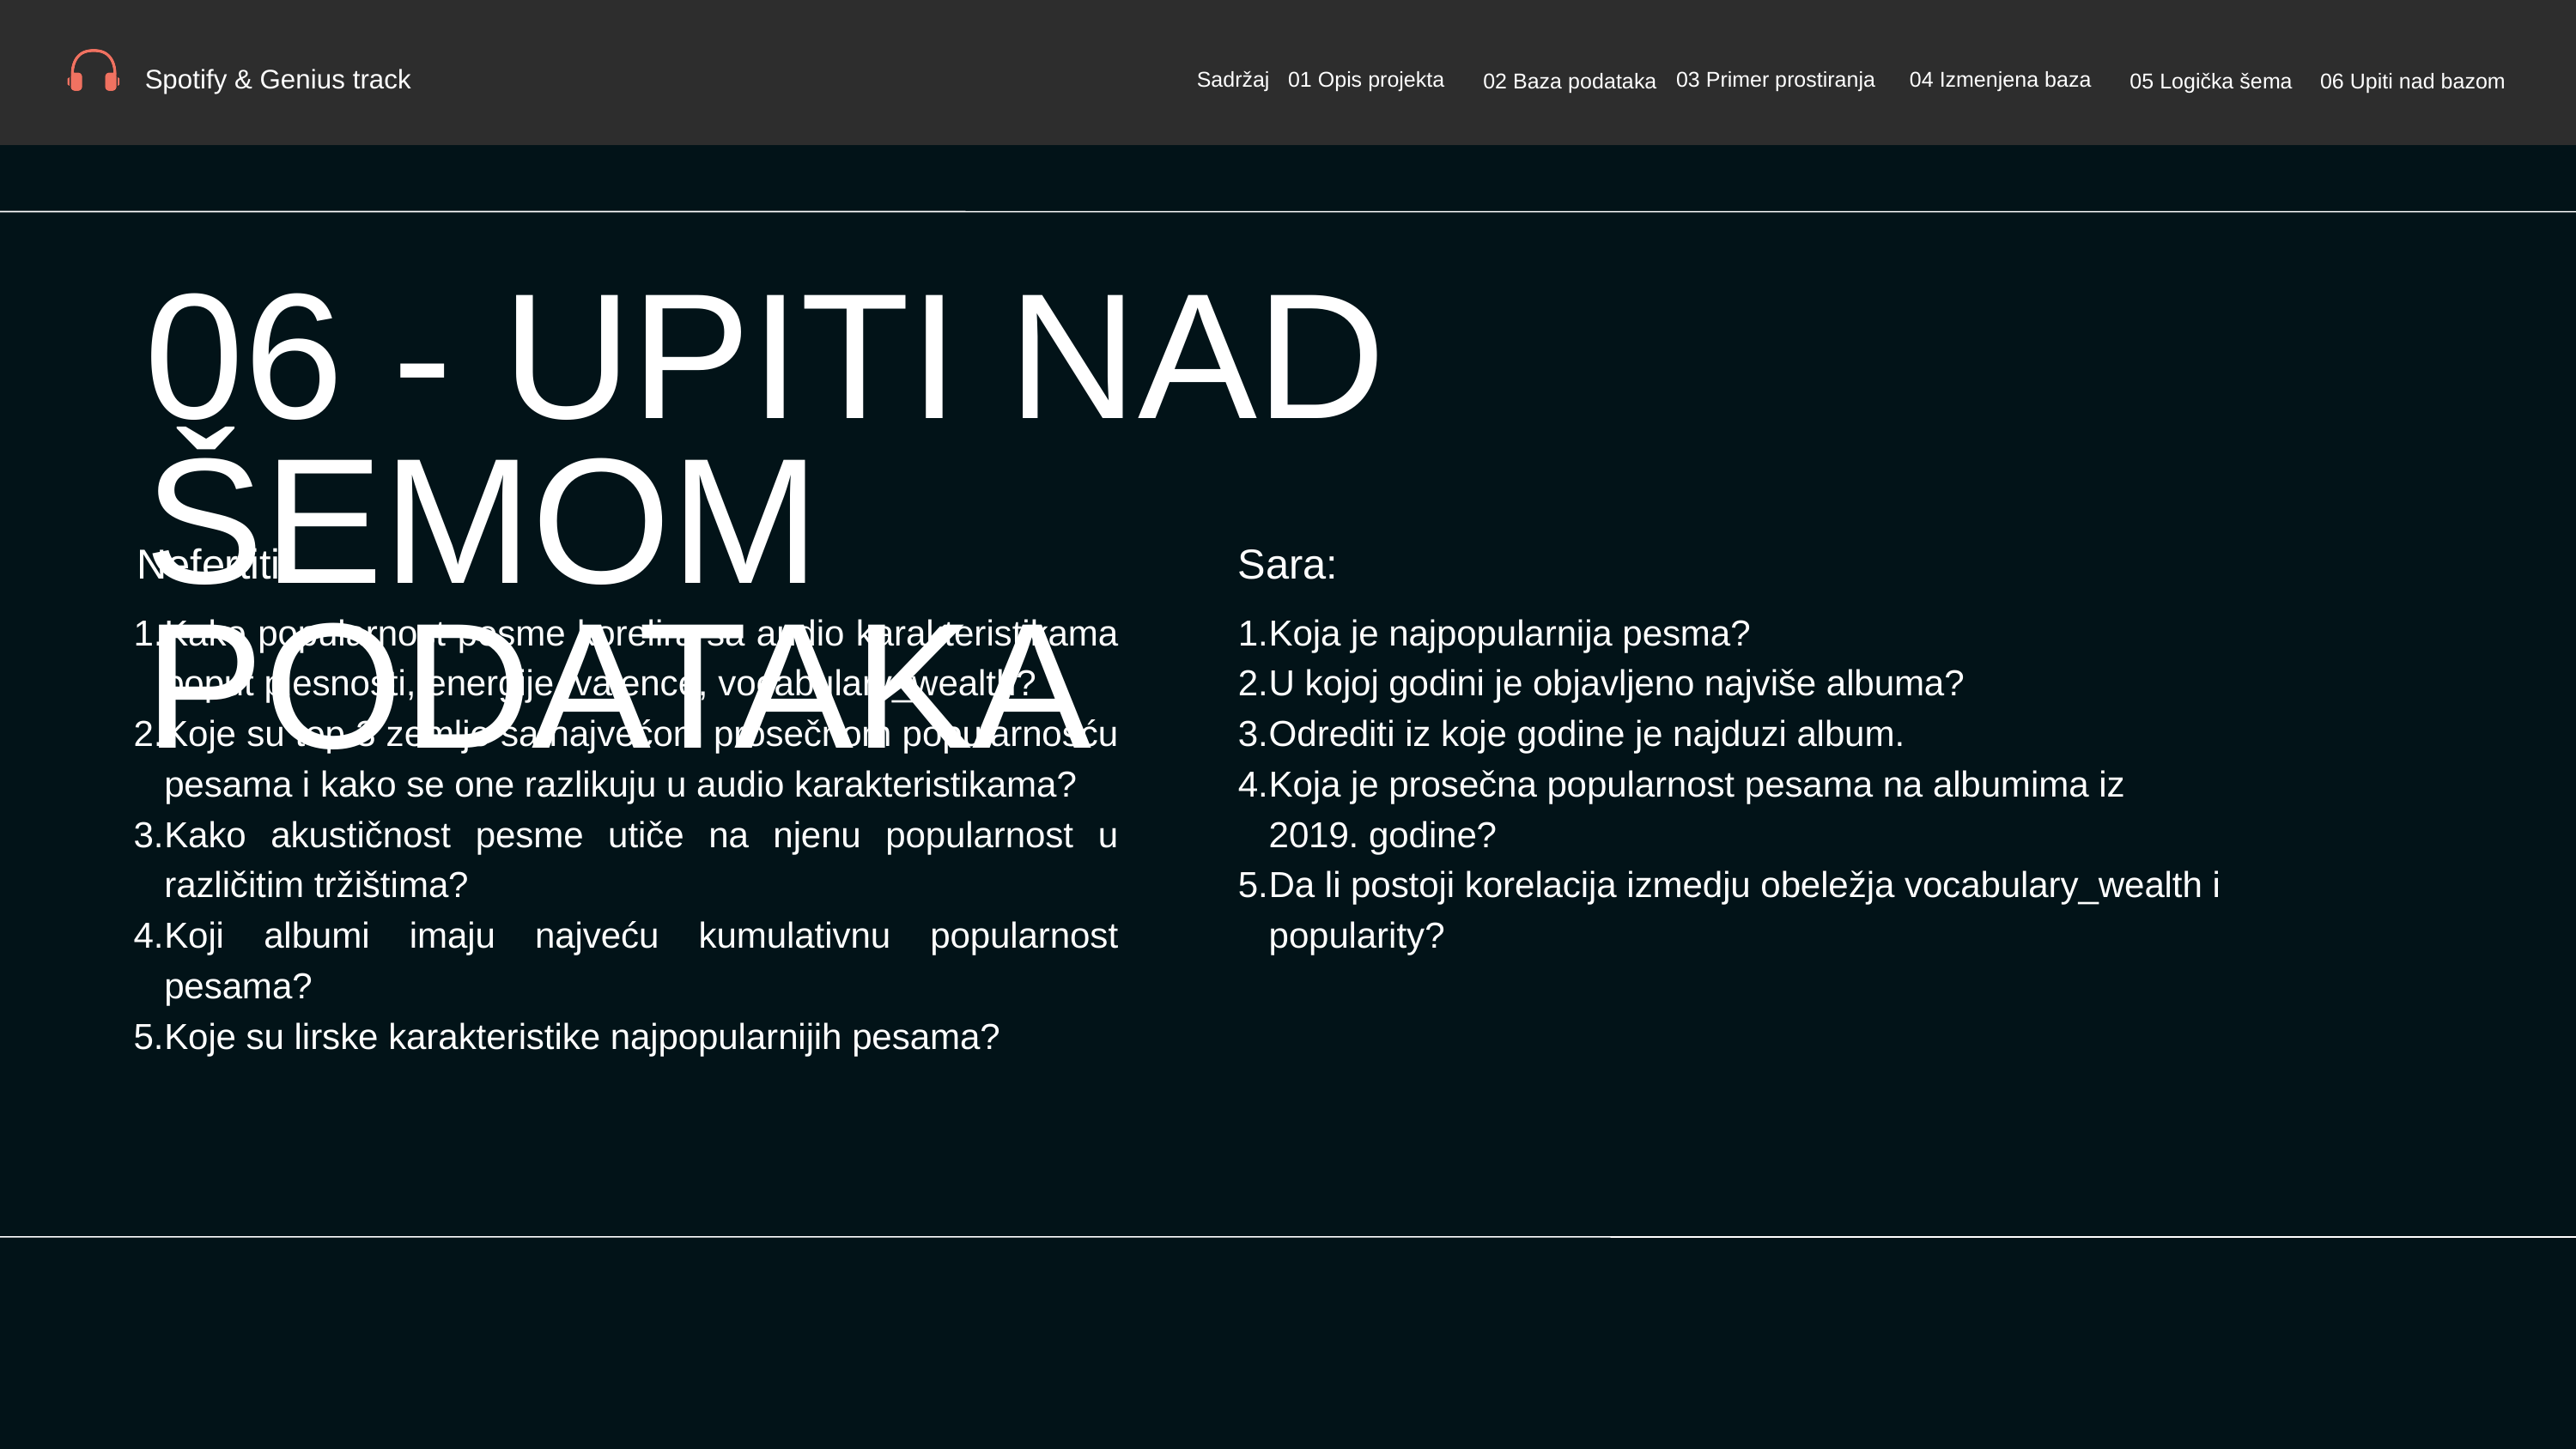

Spotify & Genius track
Sadržaj
01 Opis projekta
03 Primer prostiranja
04 Izmenjena baza
02 Baza podataka
05 Logička šema
06 Upiti nad bazom

06 - UPITI NAD ŠEMOM PODATAKA
Nefertiti:

Sara:
Kako popularnost pesme korelira sa audio karakteristikama poput plesnosti, energije, valence, vocabulary_wealth?
Koje su top 3 zemlje sa najvećom prosečnom popularnošću pesama i kako se one razlikuju u audio karakteristikama?
Kako akustičnost pesme utiče na njenu popularnost u različitim tržištima?
Koji albumi imaju najveću kumulativnu popularnost pesama?
Koje su lirske karakteristike najpopularnijih pesama?
Koja je najpopularnija pesma?
U kojoj godini je objavljeno najviše albuma?
Odrediti iz koje godine je najduzi album.
Koja je prosečna popularnost pesama na albumima iz 2019. godine?
Da li postoji korelacija izmedju obeležja vocabulary_wealth i popularity?